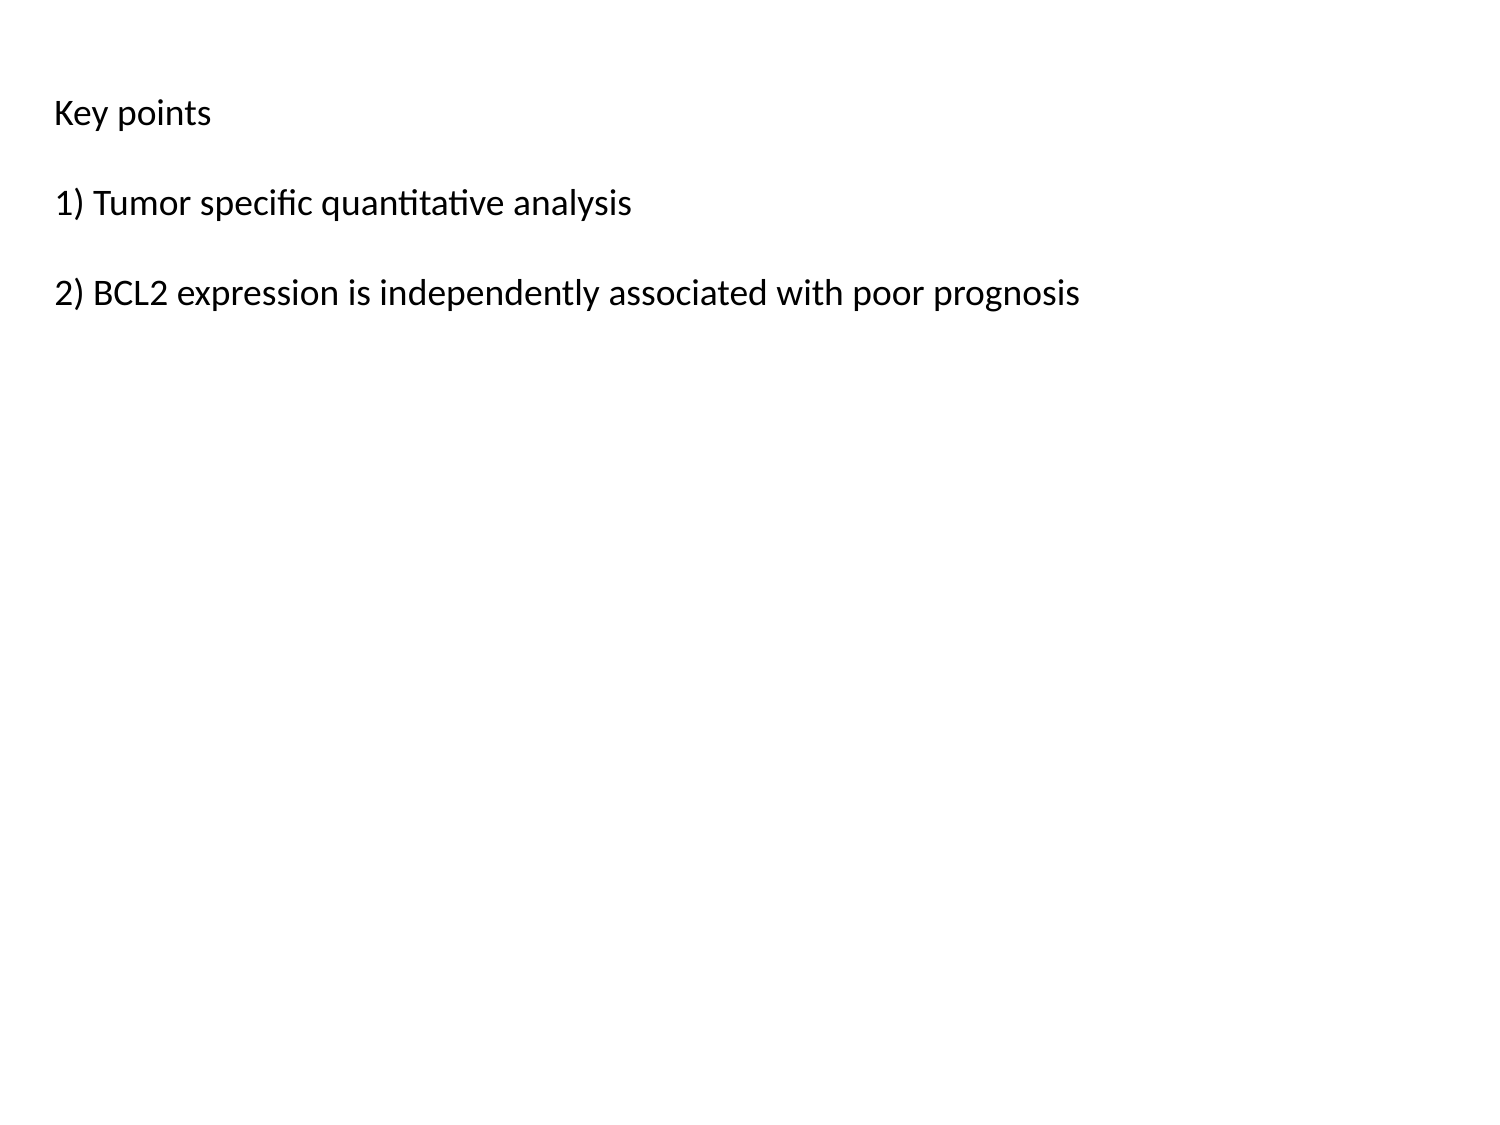

Key points

1) Tumor specific quantitative analysis

2) BCL2 expression is independently associated with poor prognosis